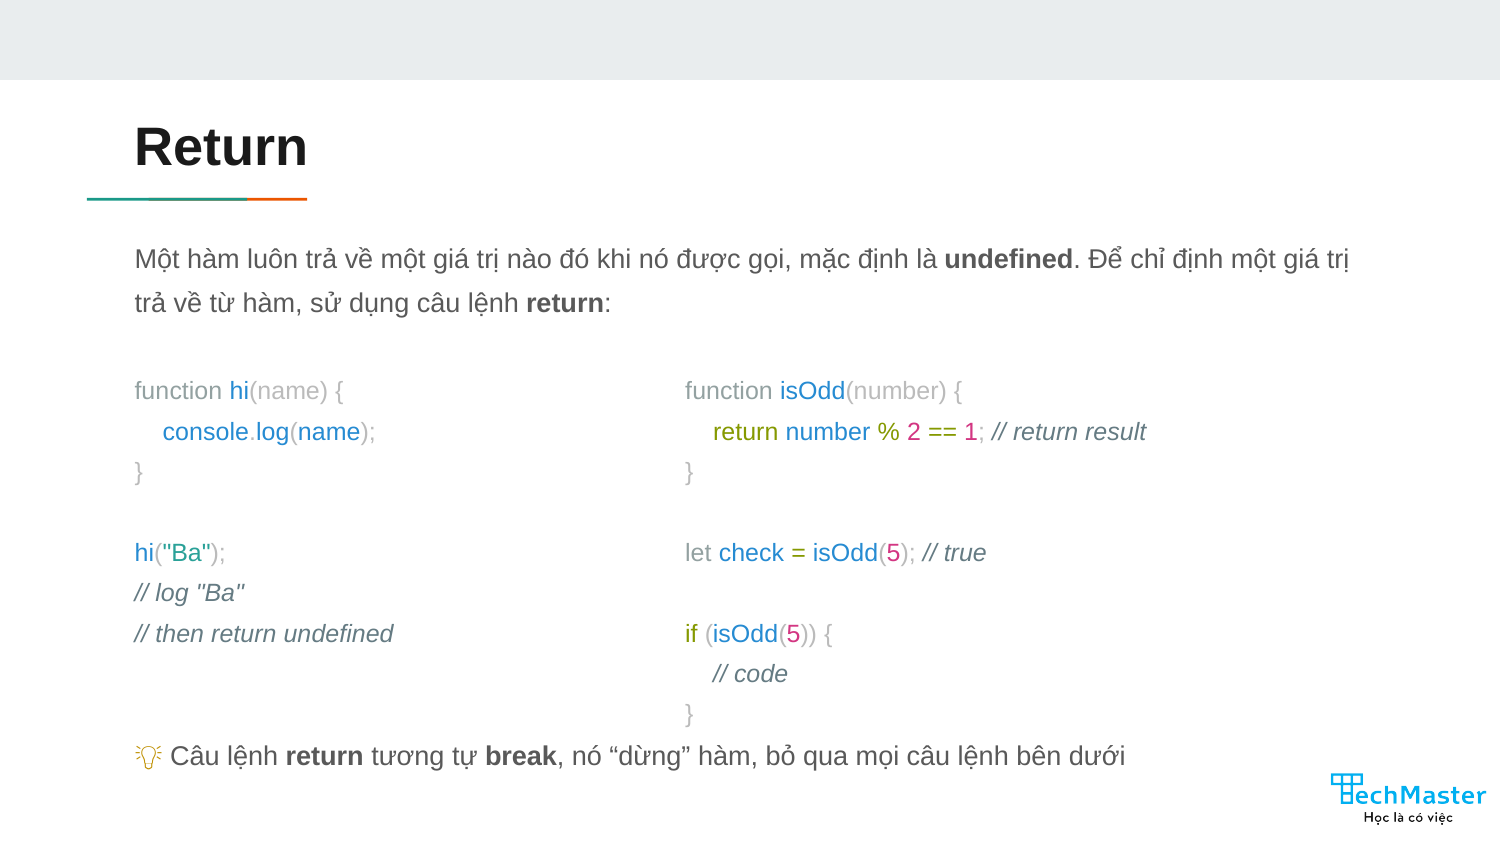

# Return
Một hàm luôn trả về một giá trị nào đó khi nó được gọi, mặc định là undefined. Để chỉ định một giá trị trả về từ hàm, sử dụng câu lệnh return:

💡 Câu lệnh return tương tự break, nó “dừng” hàm, bỏ qua mọi câu lệnh bên dưới
function hi(name) {
    console.log(name);
}

hi("Ba");
// log "Ba"
// then return undefined
function isOdd(number) {
    return number % 2 == 1; // return result
}

let check = isOdd(5); // true

if (isOdd(5)) {
    // code
}